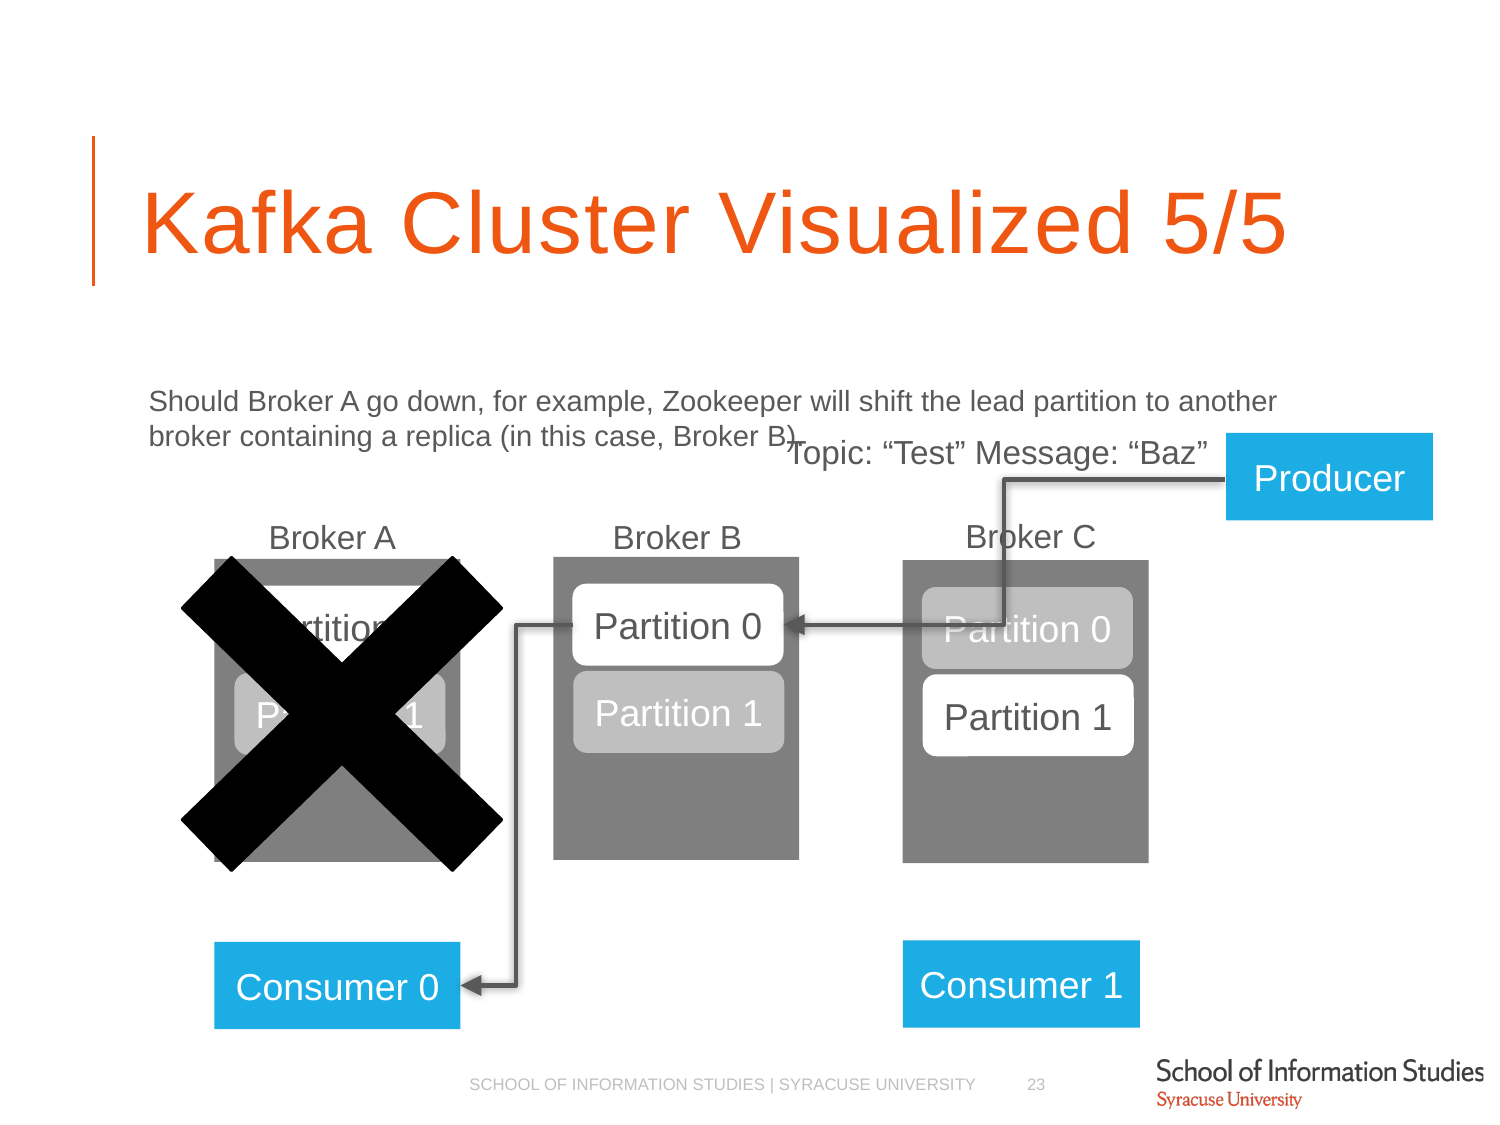

# Kafka Cluster Visualized 5/5
Should Broker A go down, for example, Zookeeper will shift the lead partition to another broker containing a replica (in this case, Broker B).
Topic: “Test” Message: “Baz”
Producer

Broker C
Broker B
Broker A

Partition 0
Partition 0
Partition 0
Partition 1
Partition 1
Partition 1
Consumer 1
Consumer 0
School of Information Studies | Syracuse University
23